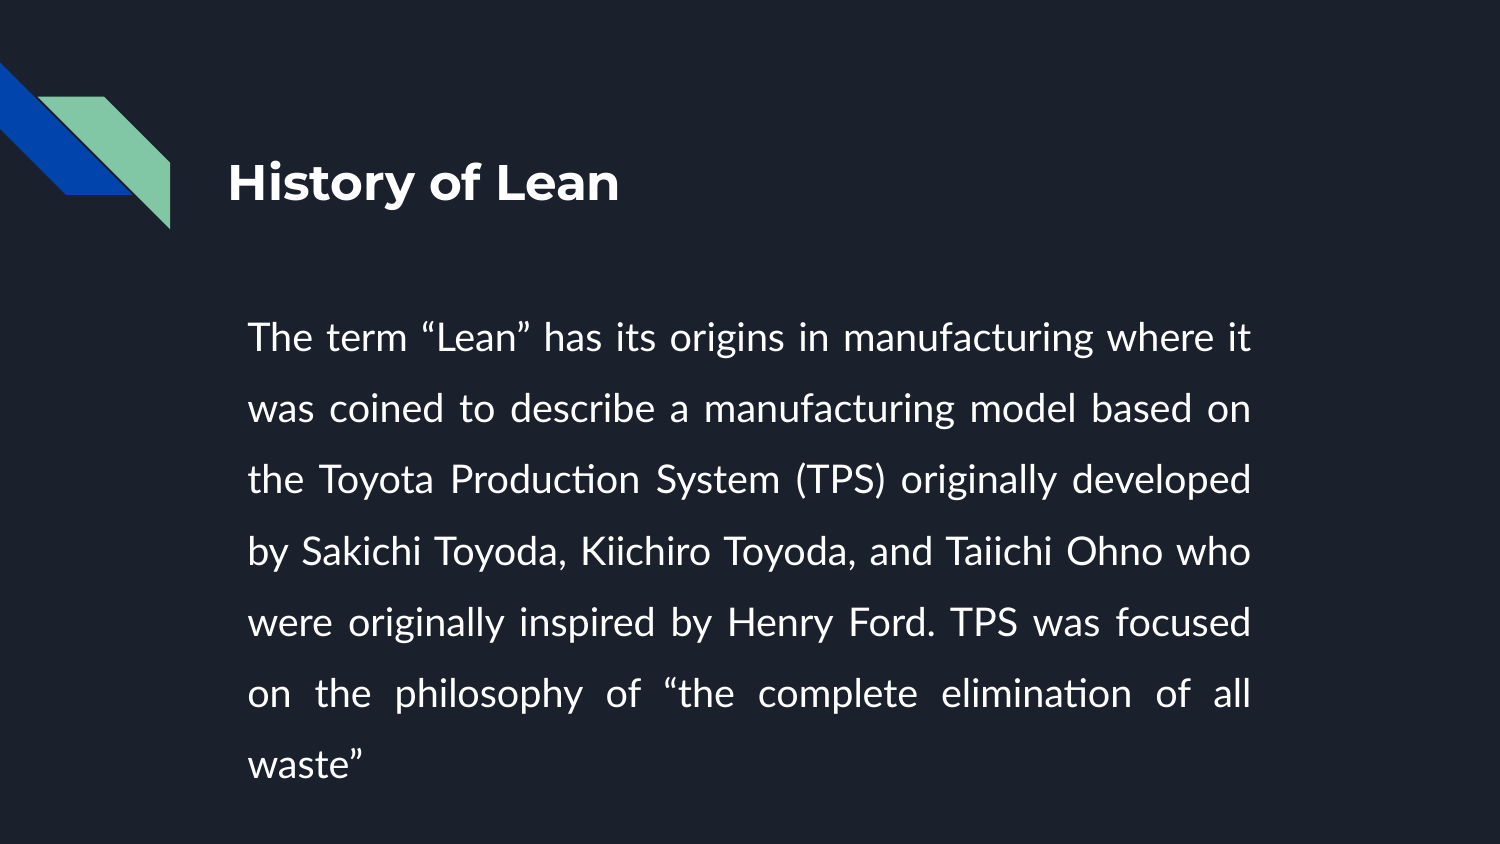

# History of Lean
The term “Lean” has its origins in manufacturing where it was coined to describe a manufacturing model based on the Toyota Production System (TPS) originally developed by Sakichi Toyoda, Kiichiro Toyoda, and Taiichi Ohno who were originally inspired by Henry Ford. TPS was focused on the philosophy of “the complete elimination of all waste”